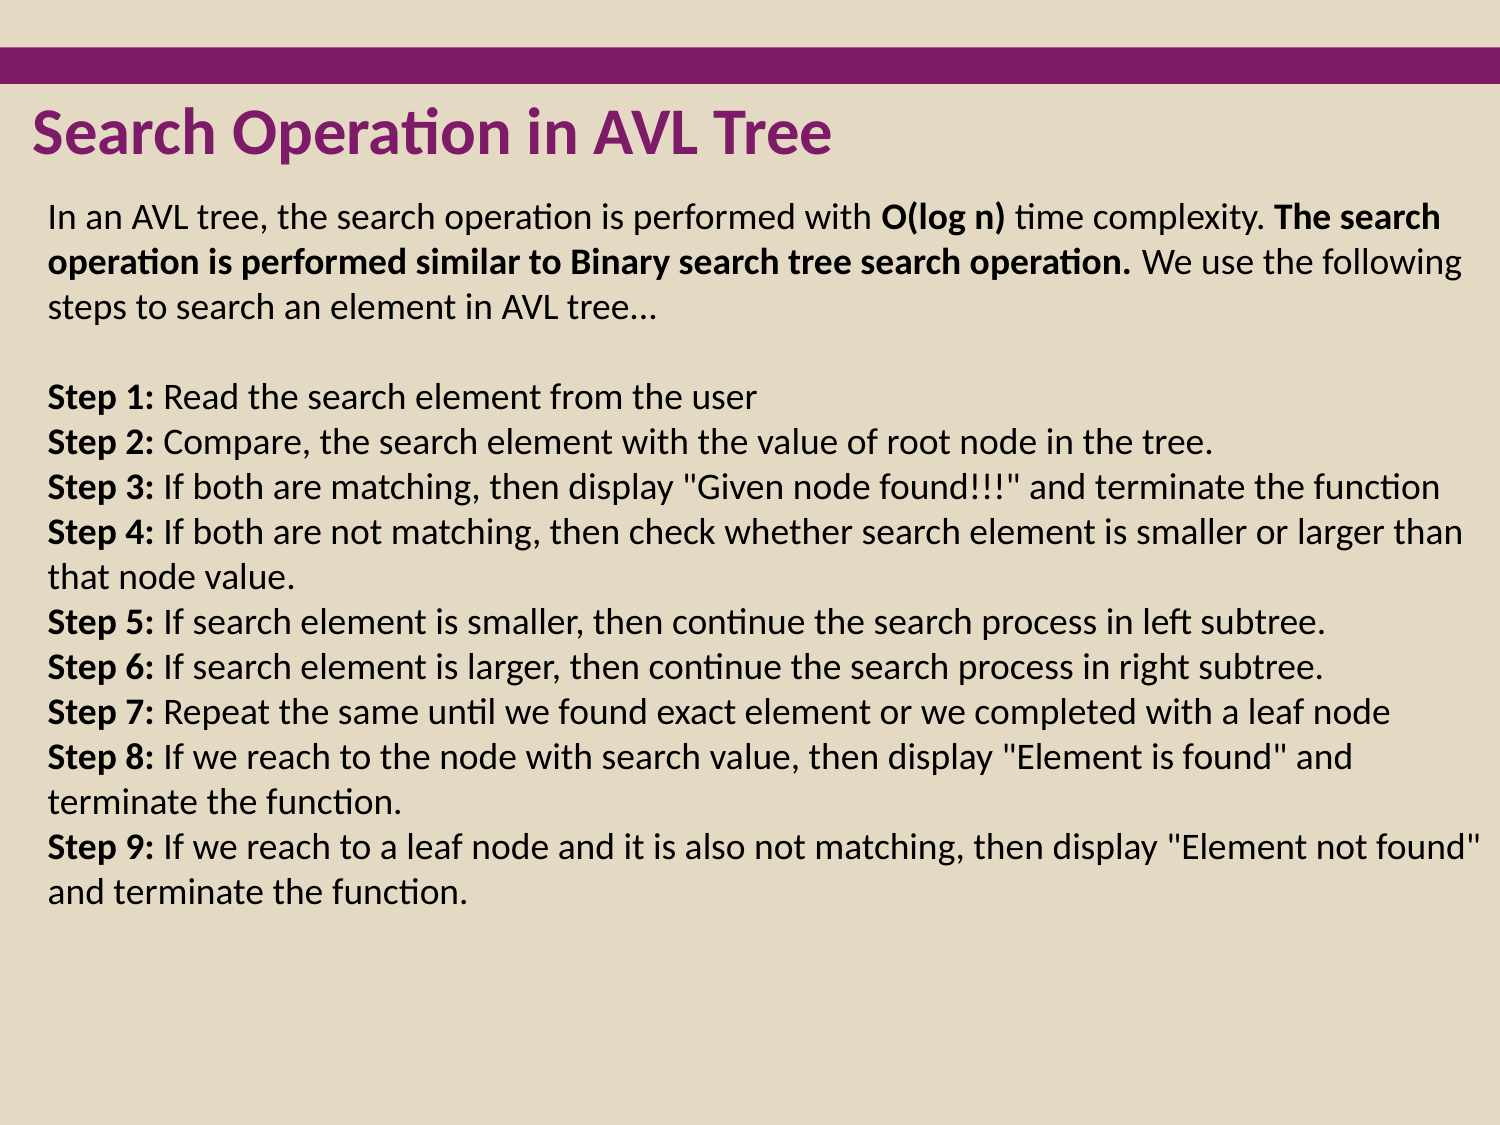

Search Operation in AVL Tree

In an AVL tree, the search operation is performed with O(log n) time complexity. The search operation is performed similar to Binary search tree search operation. We use the following steps to search an element in AVL tree...

Step 1: Read the search element from the user
Step 2: Compare, the search element with the value of root node in the tree.
Step 3: If both are matching, then display "Given node found!!!" and terminate the function
Step 4: If both are not matching, then check whether search element is smaller or larger than that node value.
Step 5: If search element is smaller, then continue the search process in left subtree.
Step 6: If search element is larger, then continue the search process in right subtree.
Step 7: Repeat the same until we found exact element or we completed with a leaf node
Step 8: If we reach to the node with search value, then display "Element is found" and terminate the function.
Step 9: If we reach to a leaf node and it is also not matching, then display "Element not found" and terminate the function.